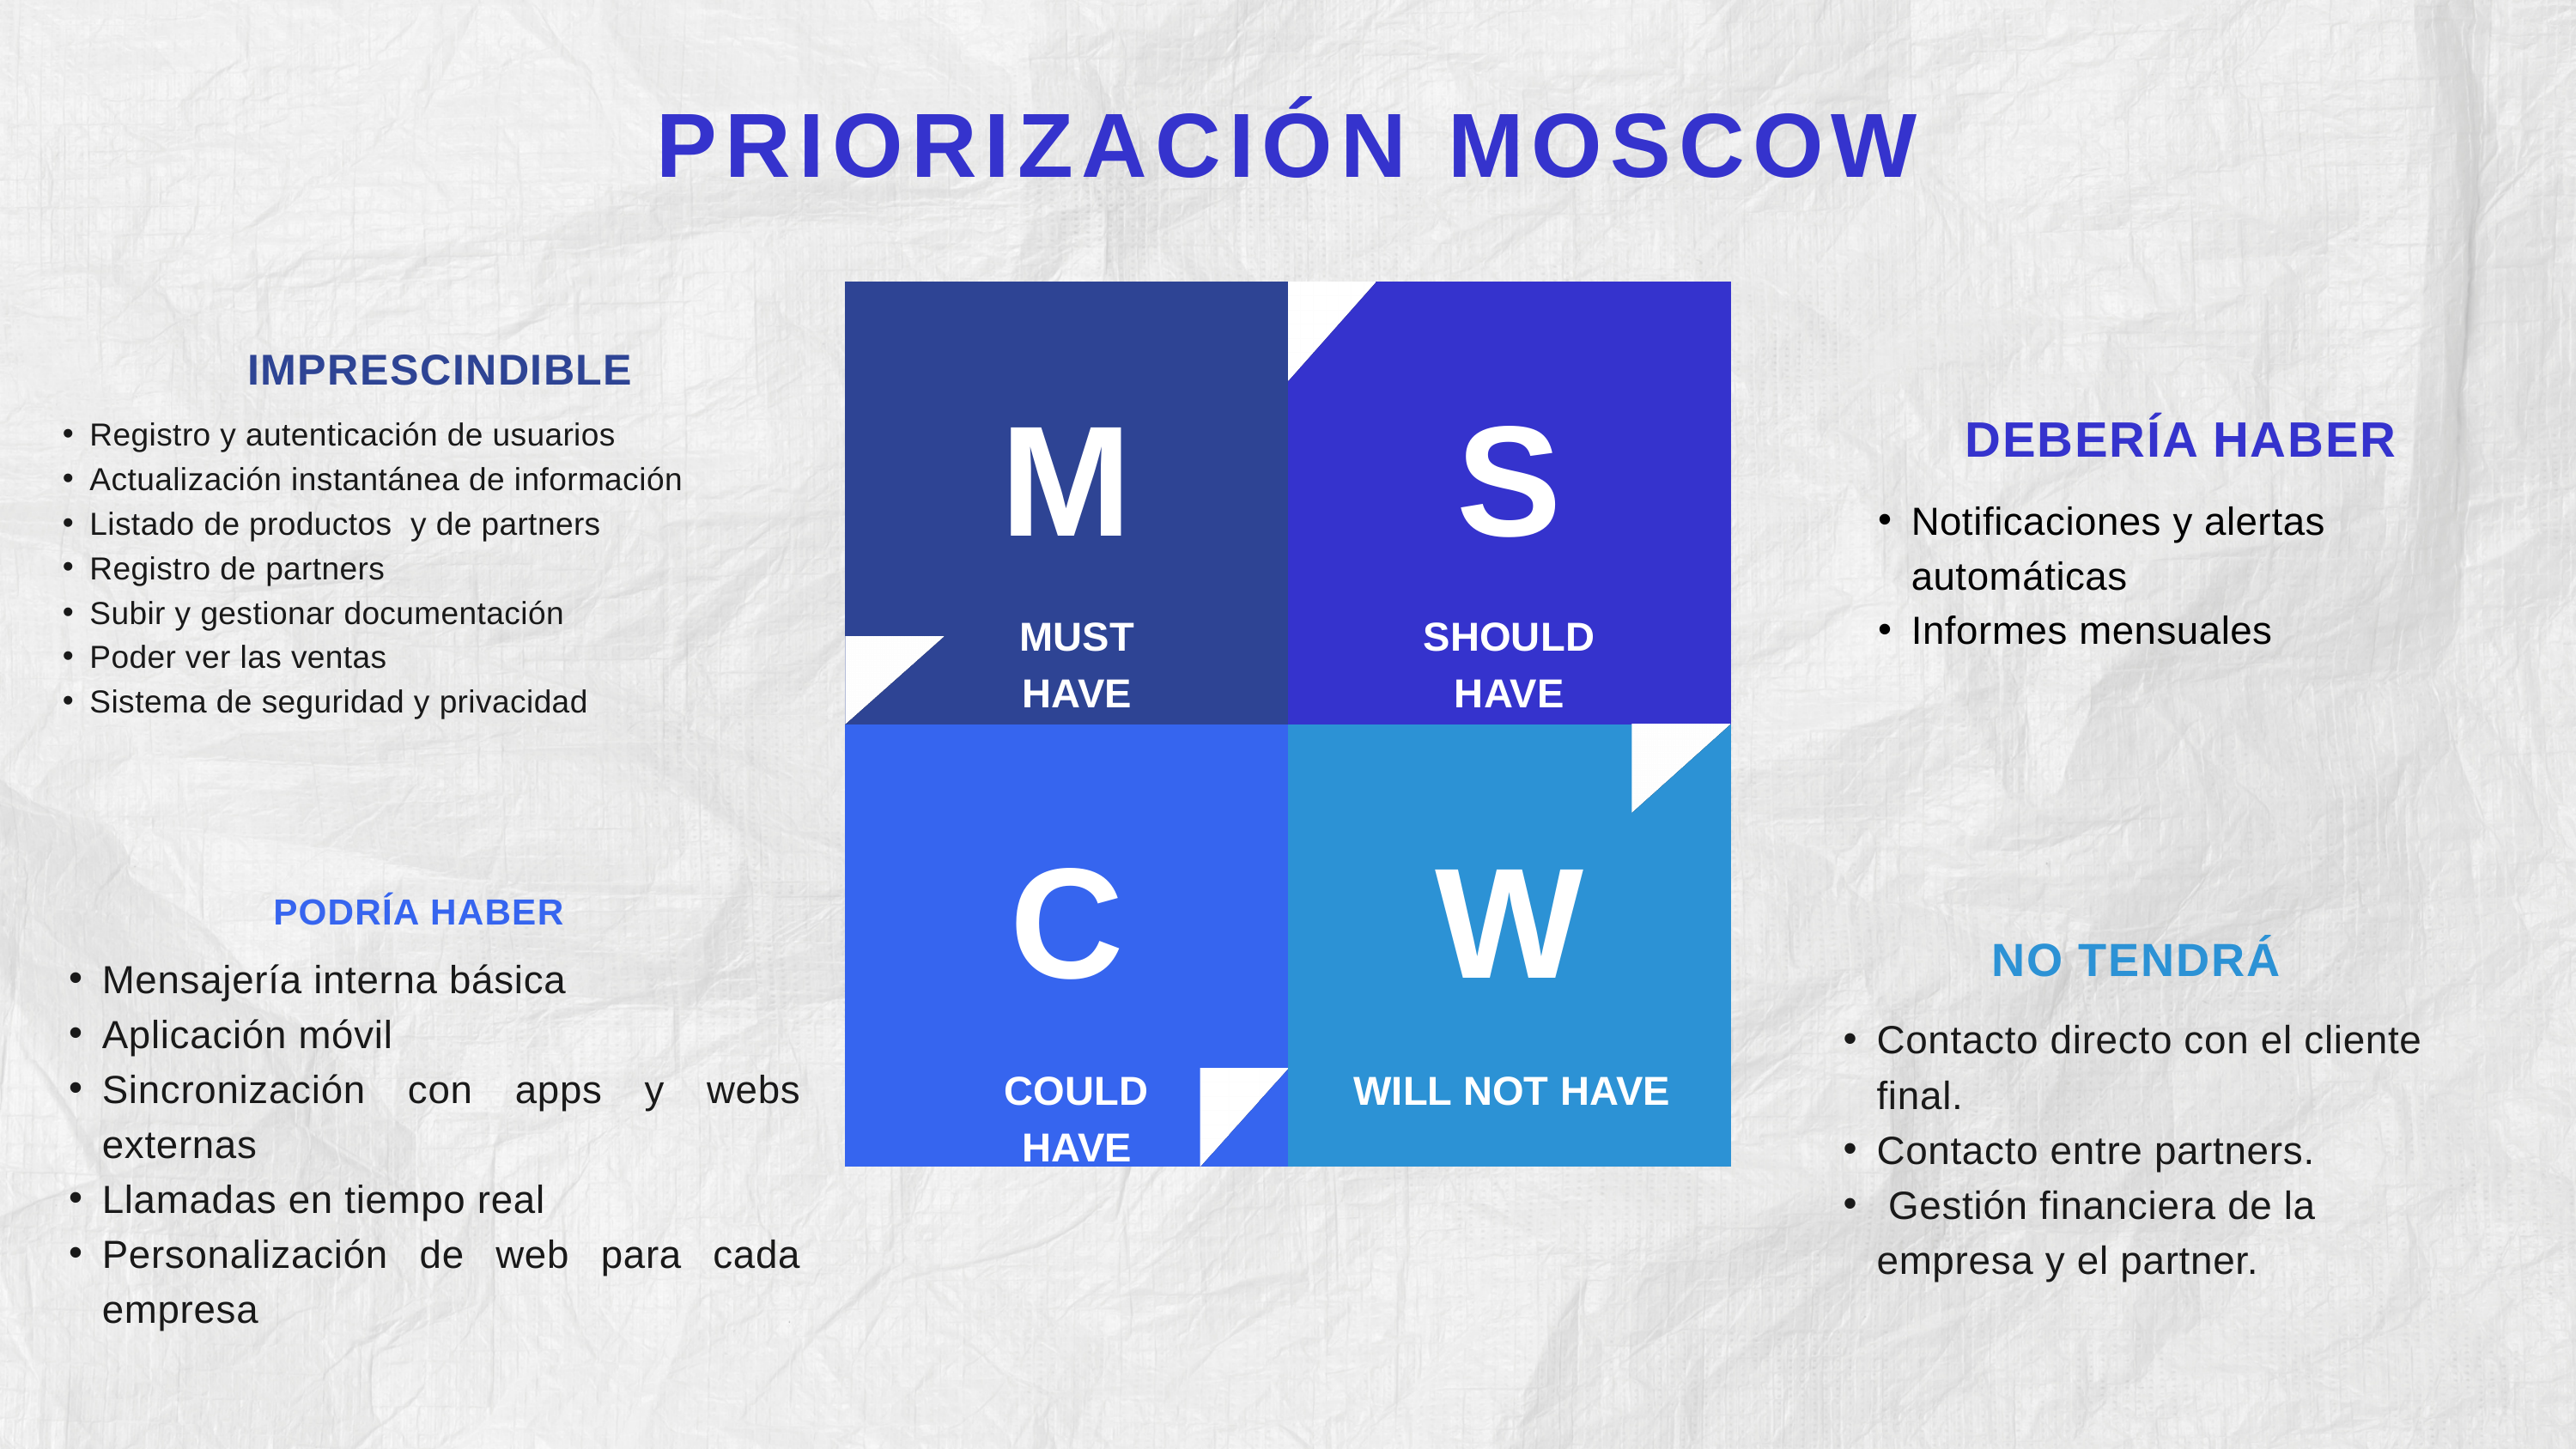

PRIORIZACIÓN MOSCOW

M

S

IMPRESCINDIBLE
Registro y autenticación de usuarios
Actualización instantánea de información
Listado de productos  y de partners
Registro de partners
Subir y gestionar documentación
Poder ver las ventas
Sistema de seguridad y privacidad
DEBERÍA HABER
Notificaciones y alertas automáticas
Informes mensuales
MUST HAVE
SHOULD HAVE

C

W
PODRÍA HABER
Mensajería interna básica
Aplicación móvil
Sincronización con apps y webs externas
Llamadas en tiempo real
Personalización de web para cada empresa
NO TENDRÁ
Contacto directo con el cliente final.
Contacto entre partners.
 Gestión financiera de la empresa y el partner.
COULD HAVE
WILL NOT HAVE